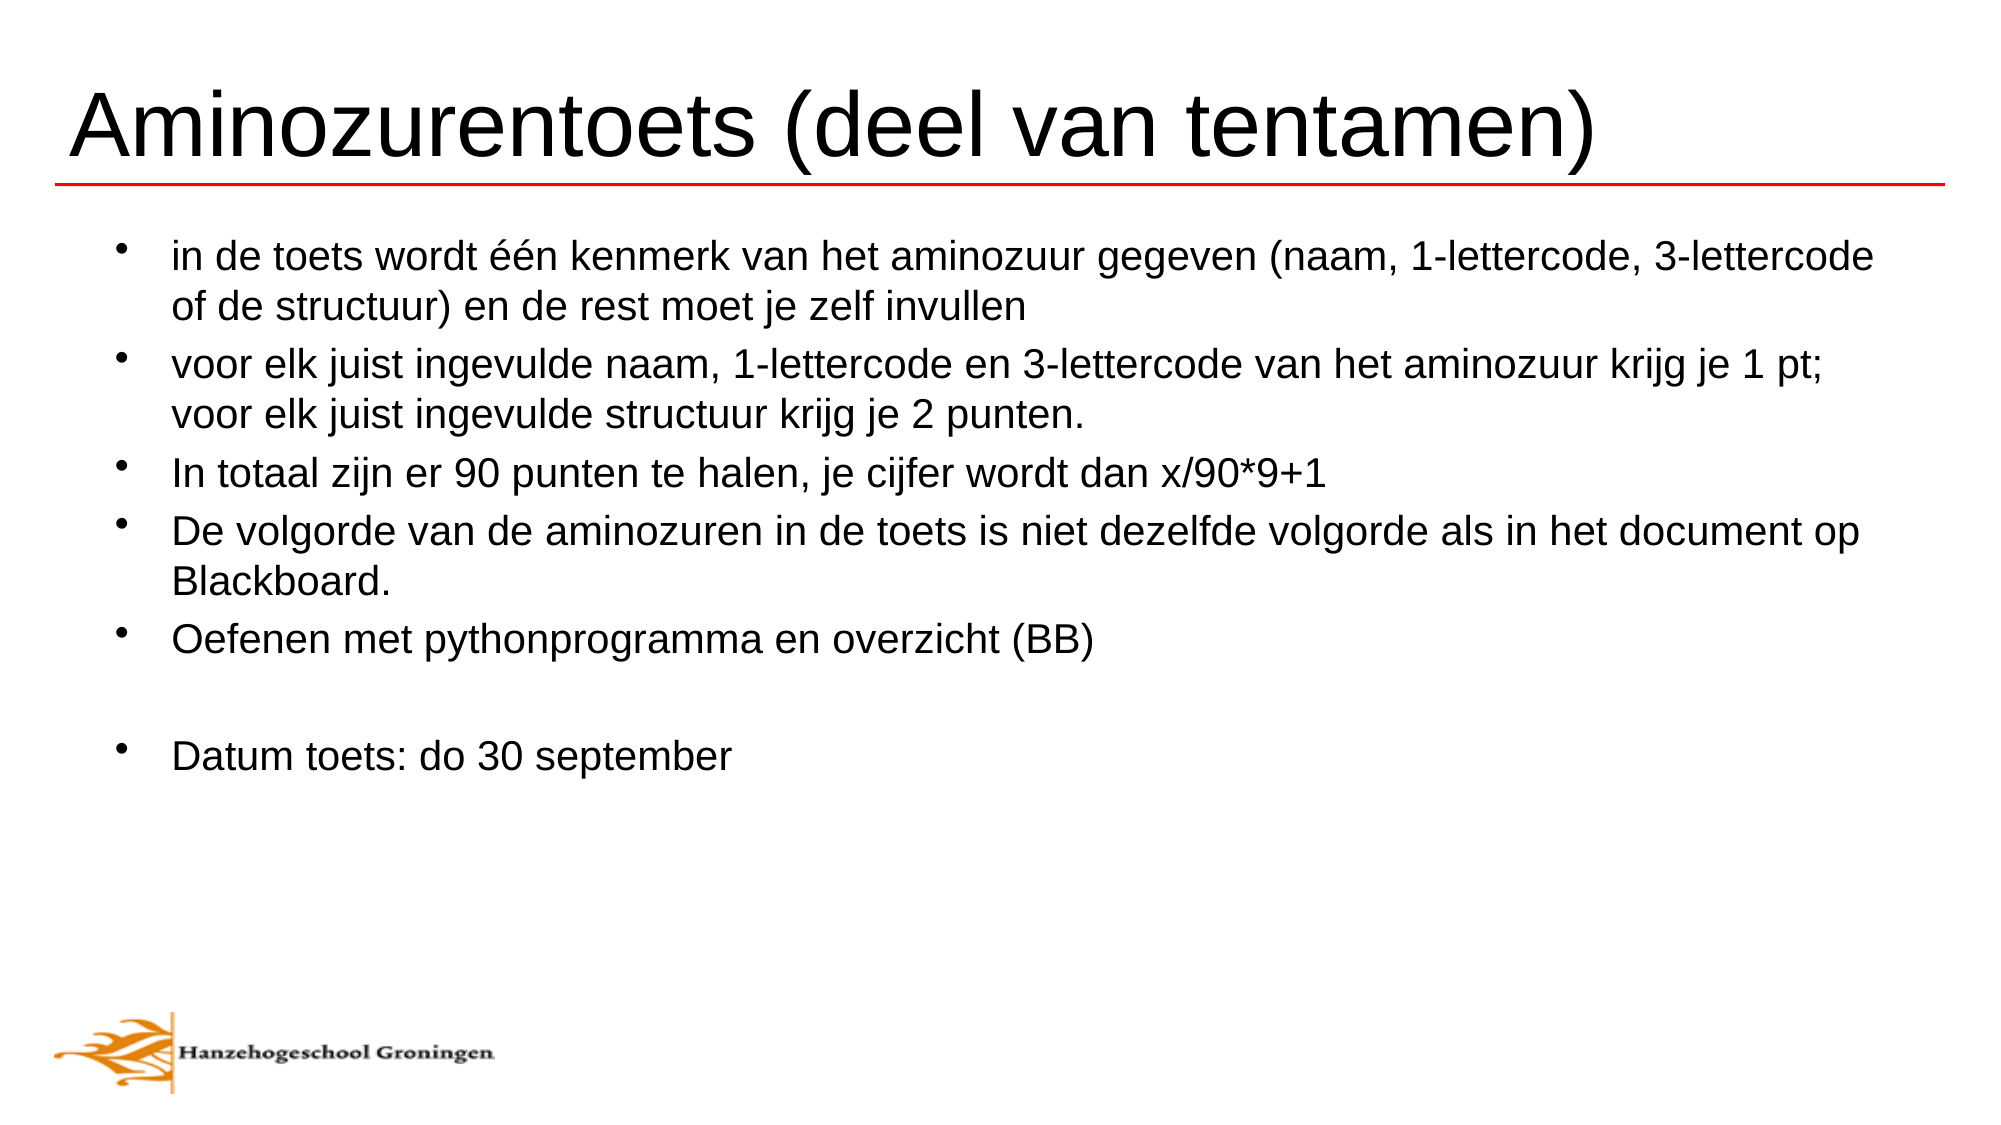

# Aminozurentoets (deel van tentamen)
in de toets wordt één kenmerk van het aminozuur gegeven (naam, 1-lettercode, 3-lettercode of de structuur) en de rest moet je zelf invullen
voor elk juist ingevulde naam, 1-lettercode en 3-lettercode van het aminozuur krijg je 1 pt; voor elk juist ingevulde structuur krijg je 2 punten.
In totaal zijn er 90 punten te halen, je cijfer wordt dan x/90*9+1
De volgorde van de aminozuren in de toets is niet dezelfde volgorde als in het document op Blackboard.
Oefenen met pythonprogramma en overzicht (BB)

Datum toets: do 30 september